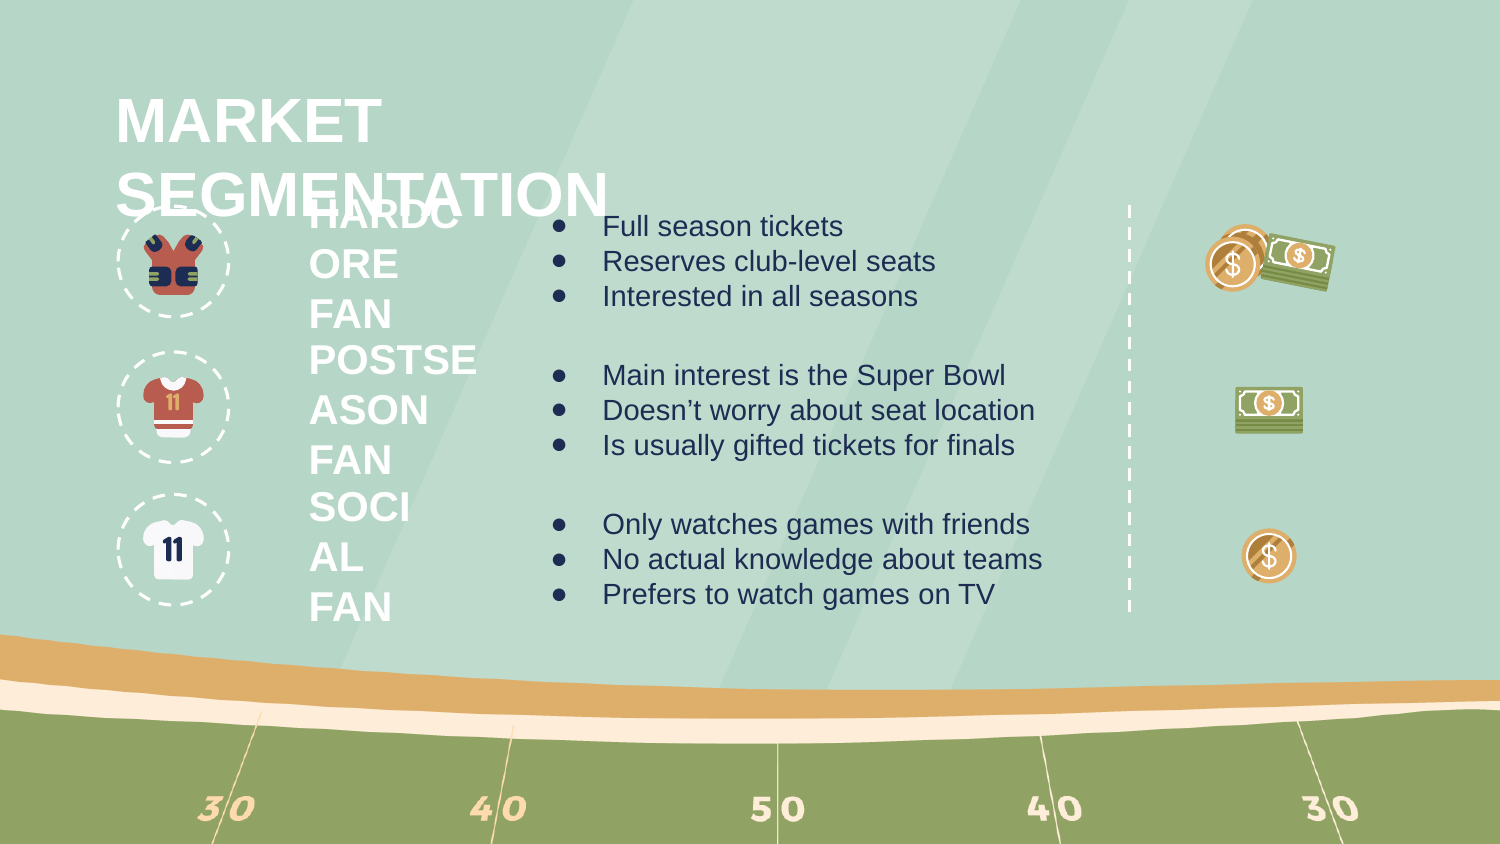

# MARKET SEGMENTATION

Full season tickets
Reserves club-level seats
Interested in all seasons

HARDCORE FAN

Main interest is the Super Bowl
Doesn’t worry about seat location
Is usually gifted tickets for finals

POSTSEASON FAN

Only watches games with friends
No actual knowledge about teams
Prefers to watch games on TV

SOCIAL FAN